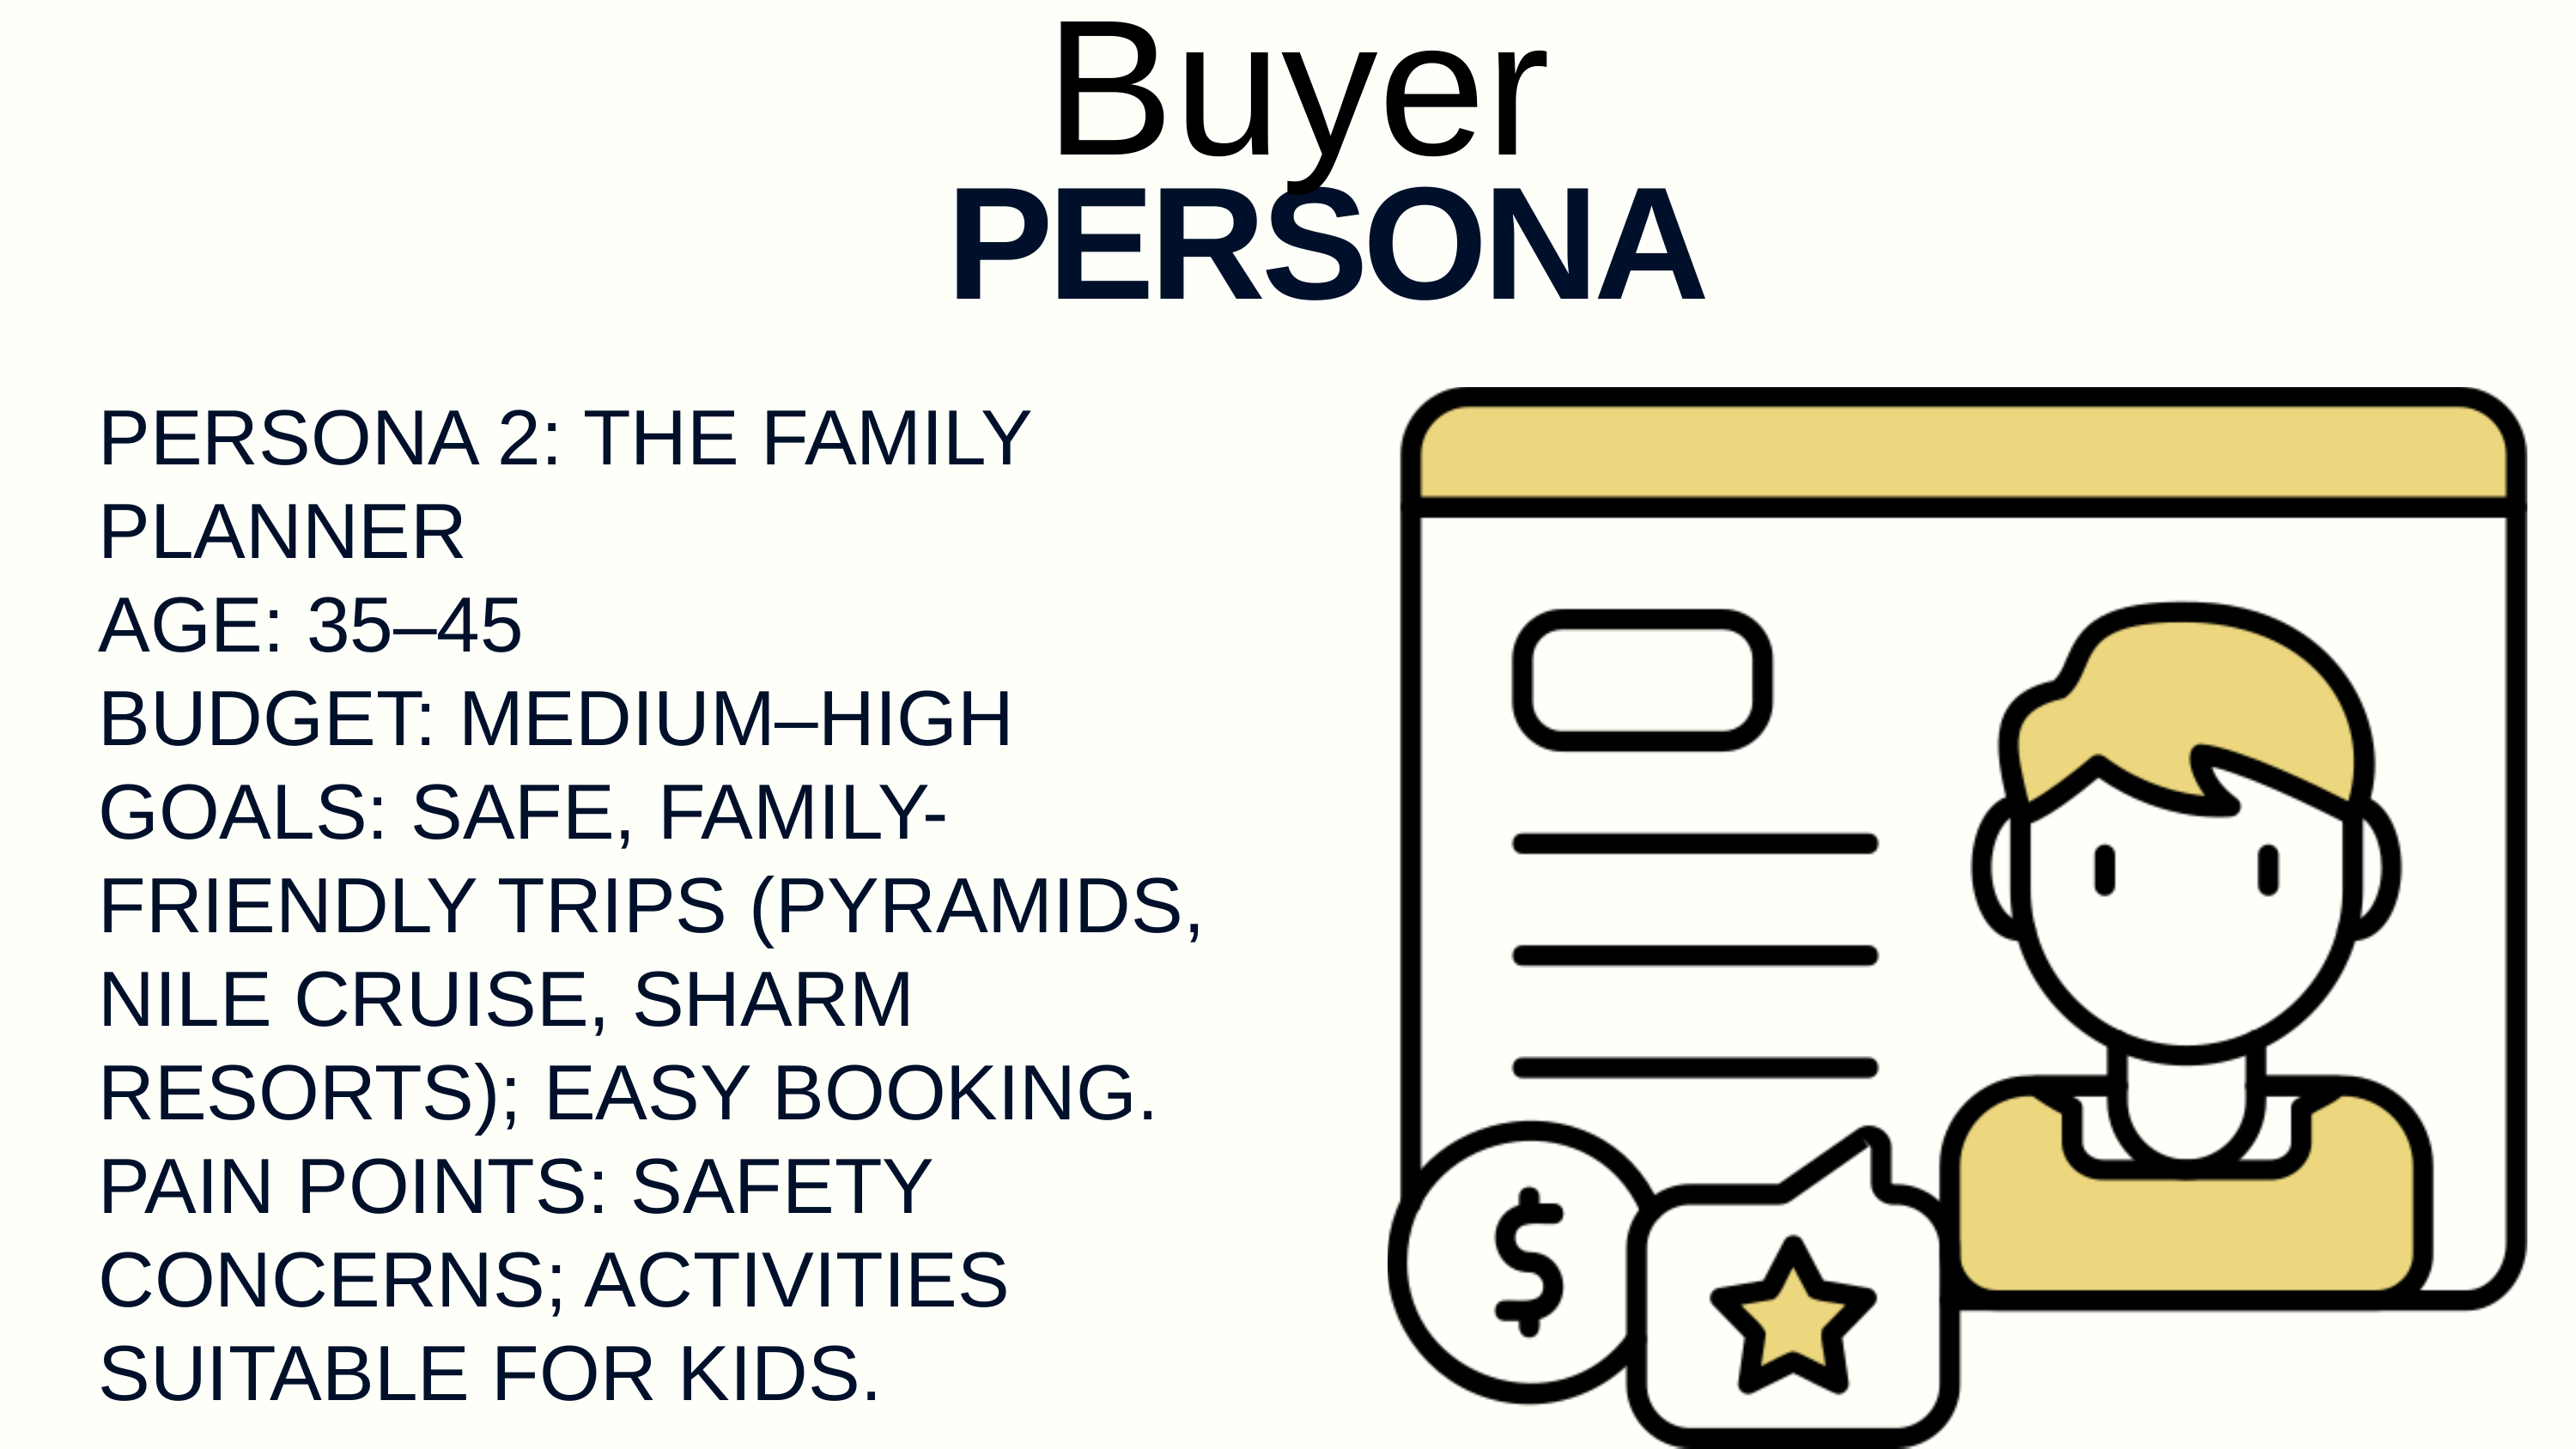

Buyer
PERSONA
PERSONA 2: THE FAMILY PLANNER
AGE: 35–45
BUDGET: MEDIUM–HIGH
GOALS: SAFE, FAMILY-FRIENDLY TRIPS (PYRAMIDS, NILE CRUISE, SHARM RESORTS); EASY BOOKING.
PAIN POINTS: SAFETY CONCERNS; ACTIVITIES SUITABLE FOR KIDS.